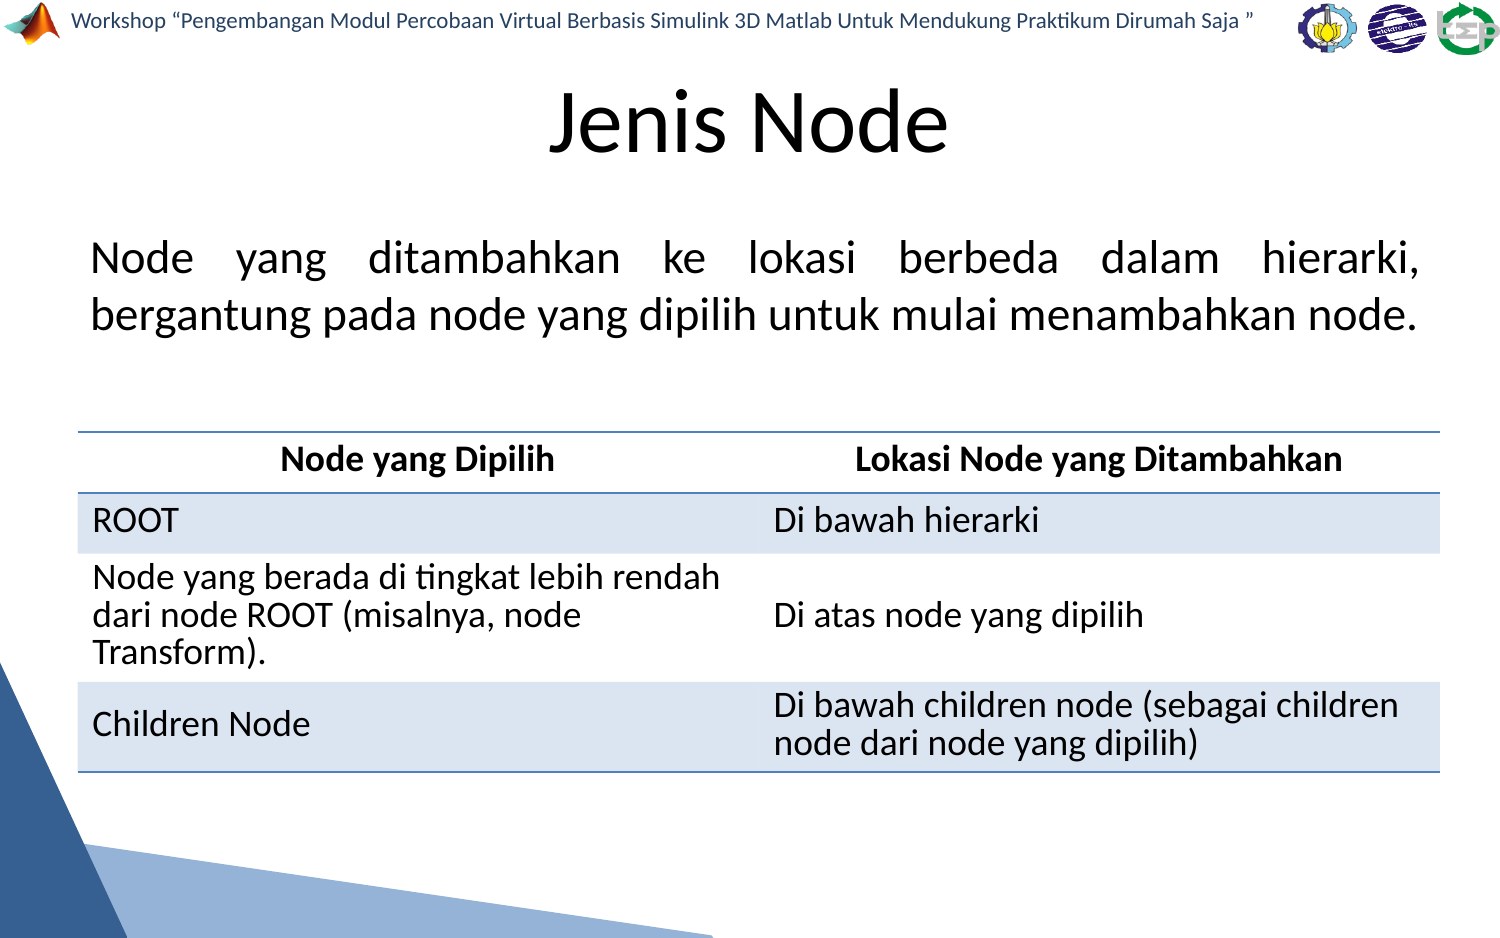

# Jenis Node
Node yang ditambahkan ke lokasi berbeda dalam hierarki, bergantung pada node yang dipilih untuk mulai menambahkan node.

| Node yang Dipilih | Lokasi Node yang Ditambahkan |
| --- | --- |
| ROOT | Di bawah hierarki |
| Node yang berada di tingkat lebih rendah dari node ROOT (misalnya, node Transform). | Di atas node yang dipilih |
| Children Node | Di bawah children node (sebagai children node dari node yang dipilih) |